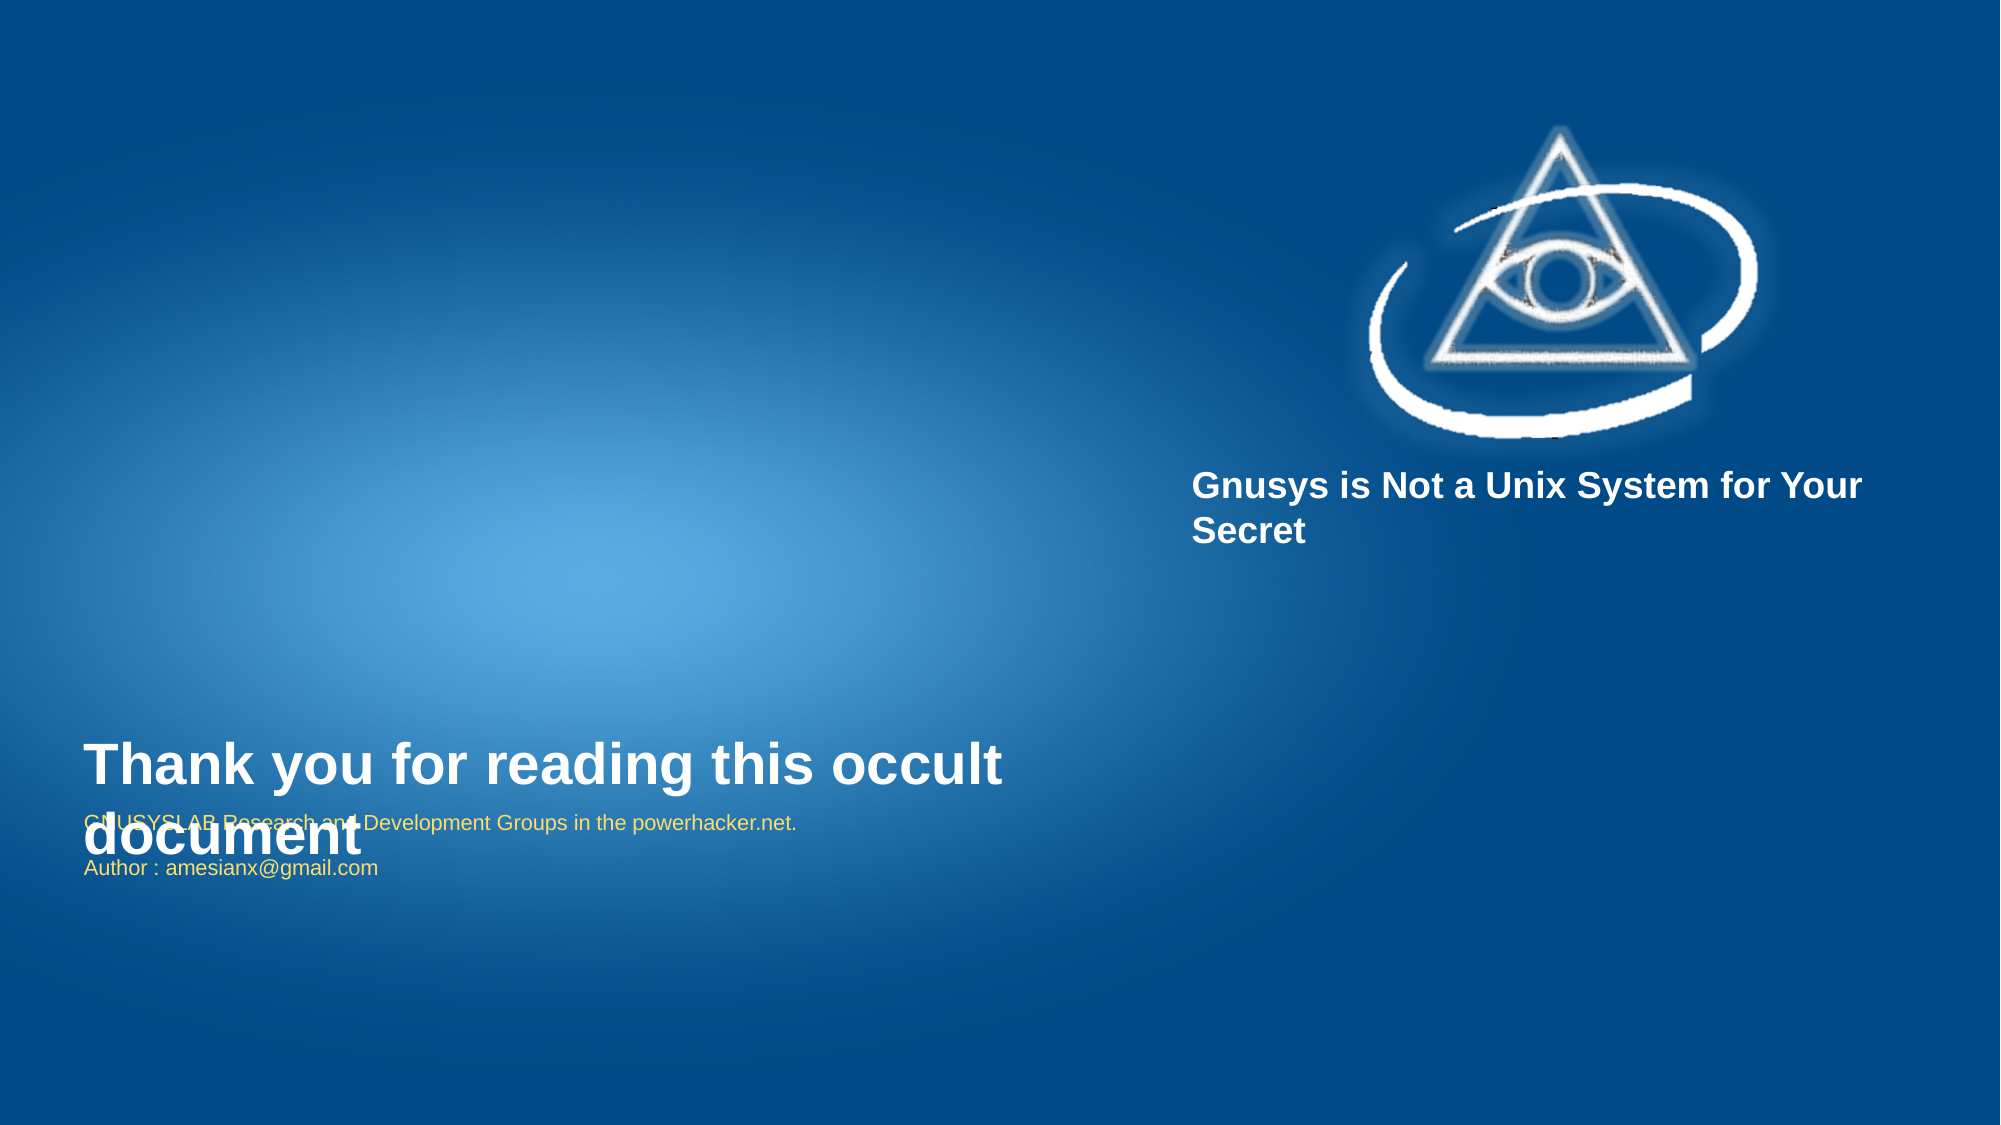

Gnusys is Not a Unix System for Your Secret
Thank you for reading this occult document
GNUSYSLAB Research and Development Groups in the powerhacker.net.
Author : amesianx@gmail.com